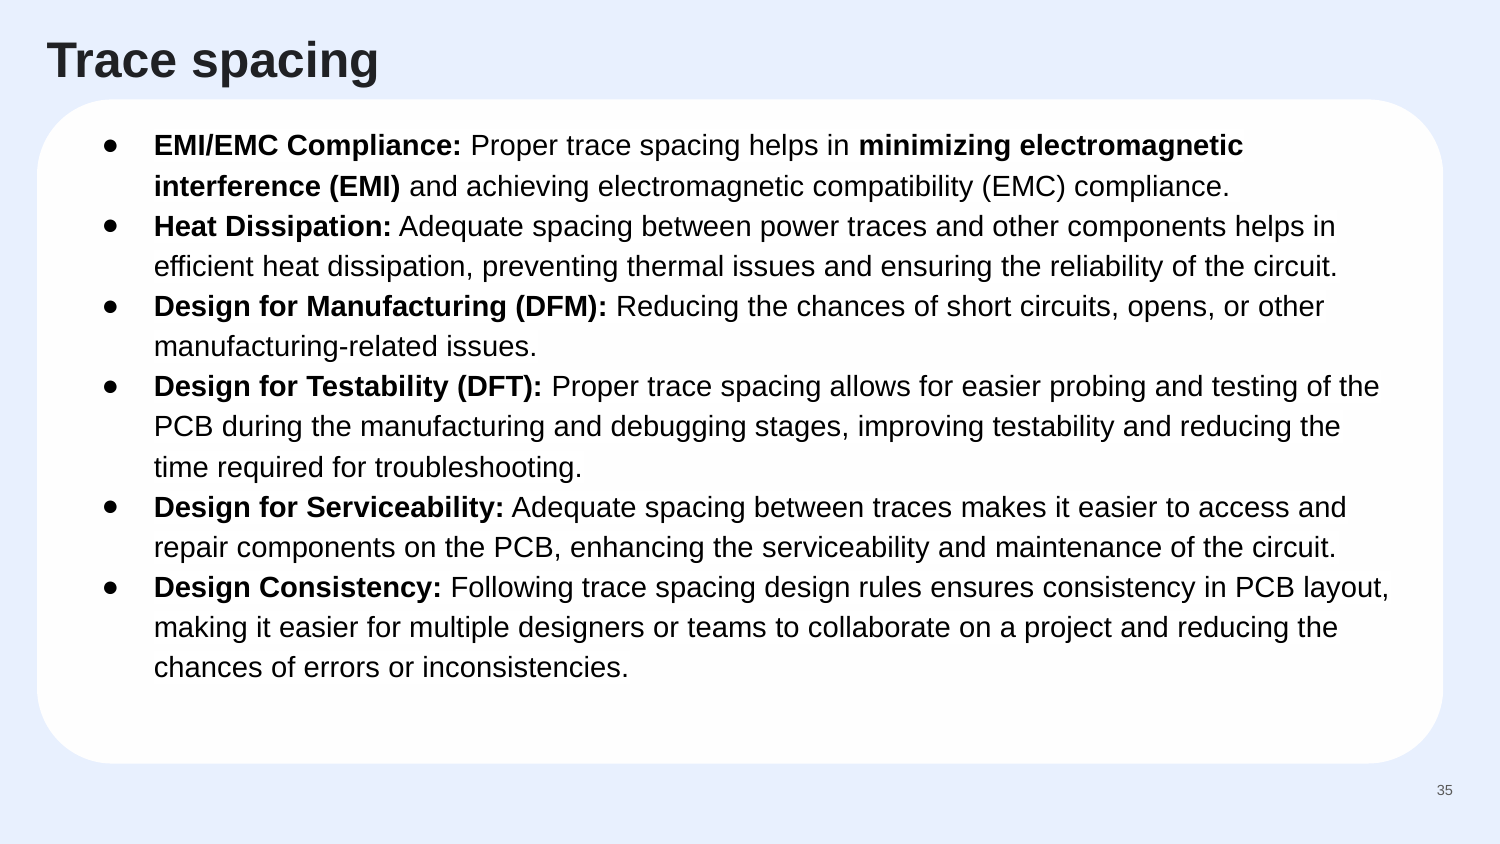

# Trace spacing

EMI/EMC Compliance: Proper trace spacing helps in minimizing electromagnetic interference (EMI) and achieving electromagnetic compatibility (EMC) compliance.
Heat Dissipation: Adequate spacing between power traces and other components helps in efficient heat dissipation, preventing thermal issues and ensuring the reliability of the circuit.
Design for Manufacturing (DFM): Reducing the chances of short circuits, opens, or other manufacturing-related issues.
Design for Testability (DFT): Proper trace spacing allows for easier probing and testing of the PCB during the manufacturing and debugging stages, improving testability and reducing the time required for troubleshooting.
Design for Serviceability: Adequate spacing between traces makes it easier to access and repair components on the PCB, enhancing the serviceability and maintenance of the circuit.
Design Consistency: Following trace spacing design rules ensures consistency in PCB layout, making it easier for multiple designers or teams to collaborate on a project and reducing the chances of errors or inconsistencies.
35